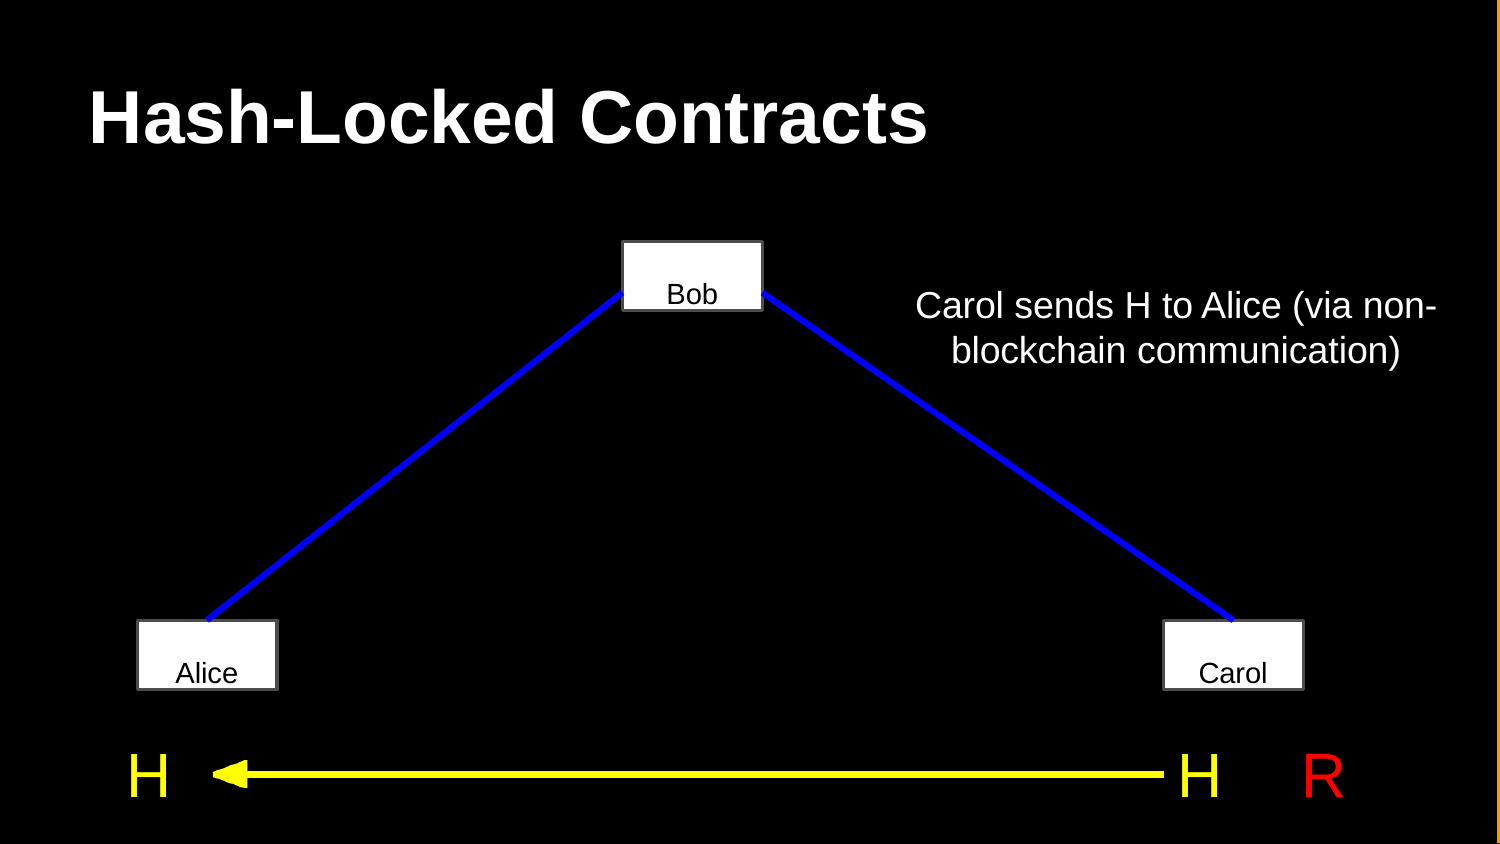

# Hash-Locked Contracts

Bob
Carol sends H to Alice (via non-blockchain communication)

Alice

Carol
H
H
R